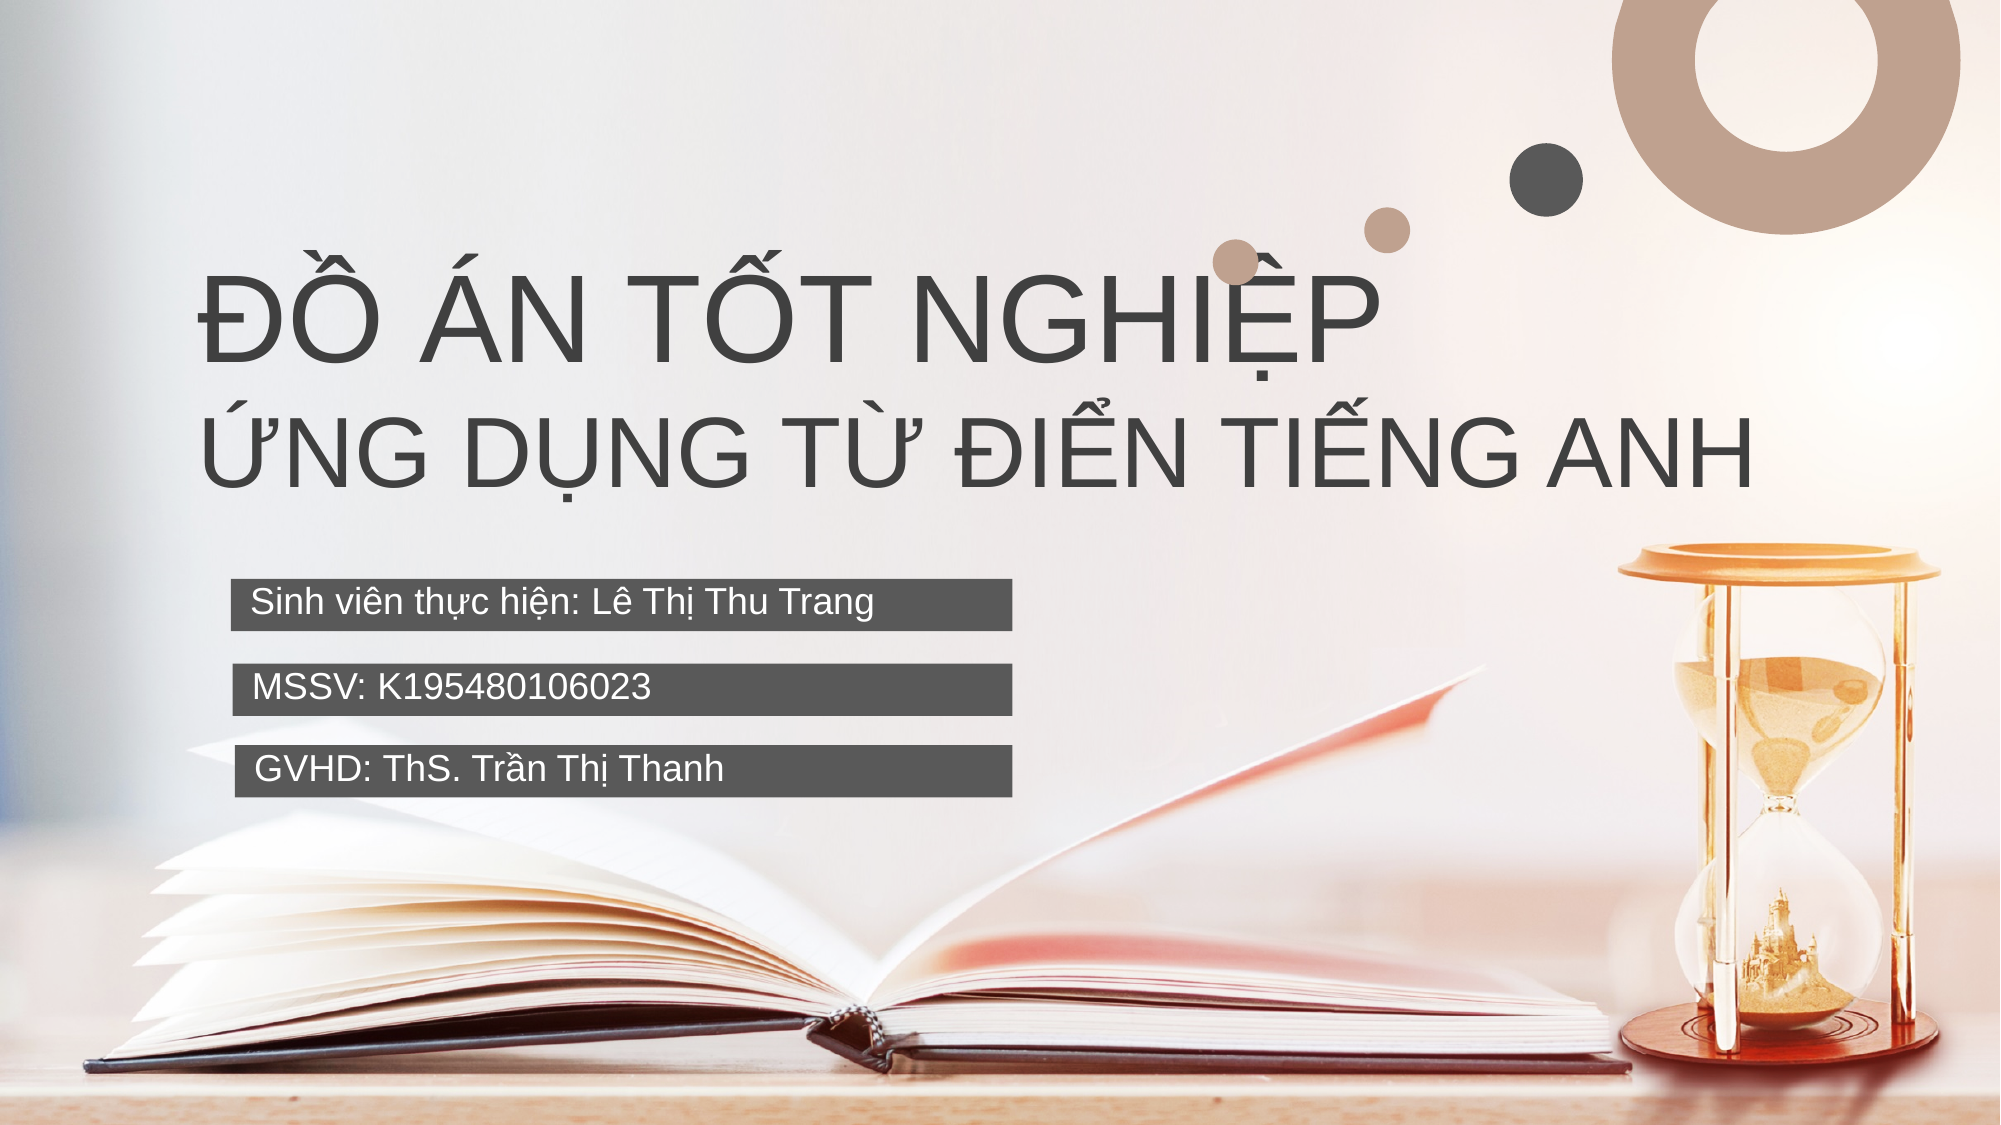

ĐỒ ÁN TỐT NGHIỆP
ỨNG DỤNG TỪ ĐIỂN TIẾNG ANH
Sinh viên thực hiện: Lê Thị Thu Trang

MSSV: K195480106023

GVHD: ThS. Trần Thị Thanh